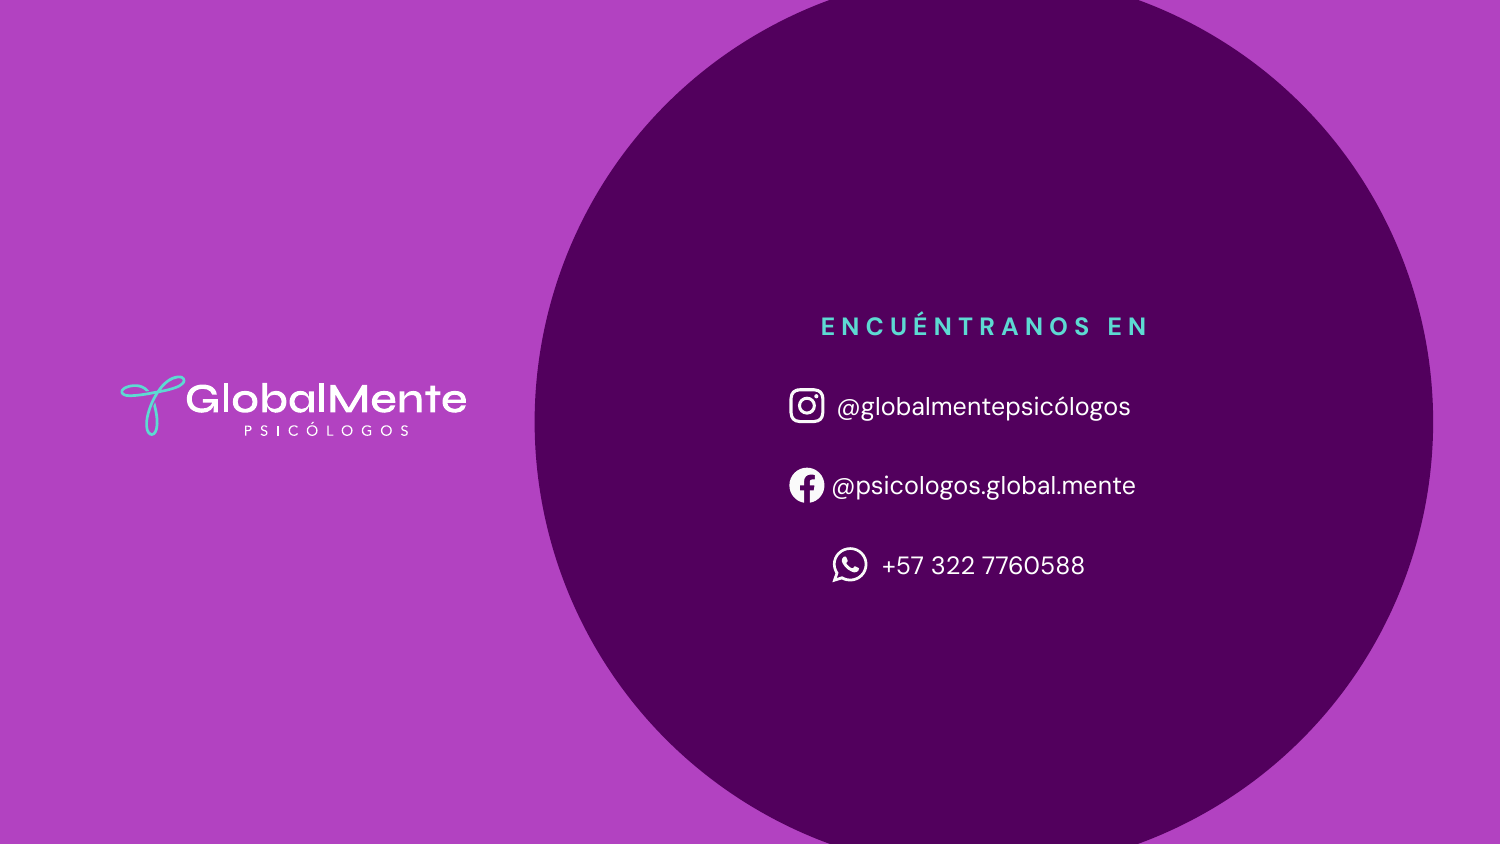

E N C U É N T R A N O S   E N

@globalmentepsicólogos

@psicologos.global.mente

+57 322 7760588